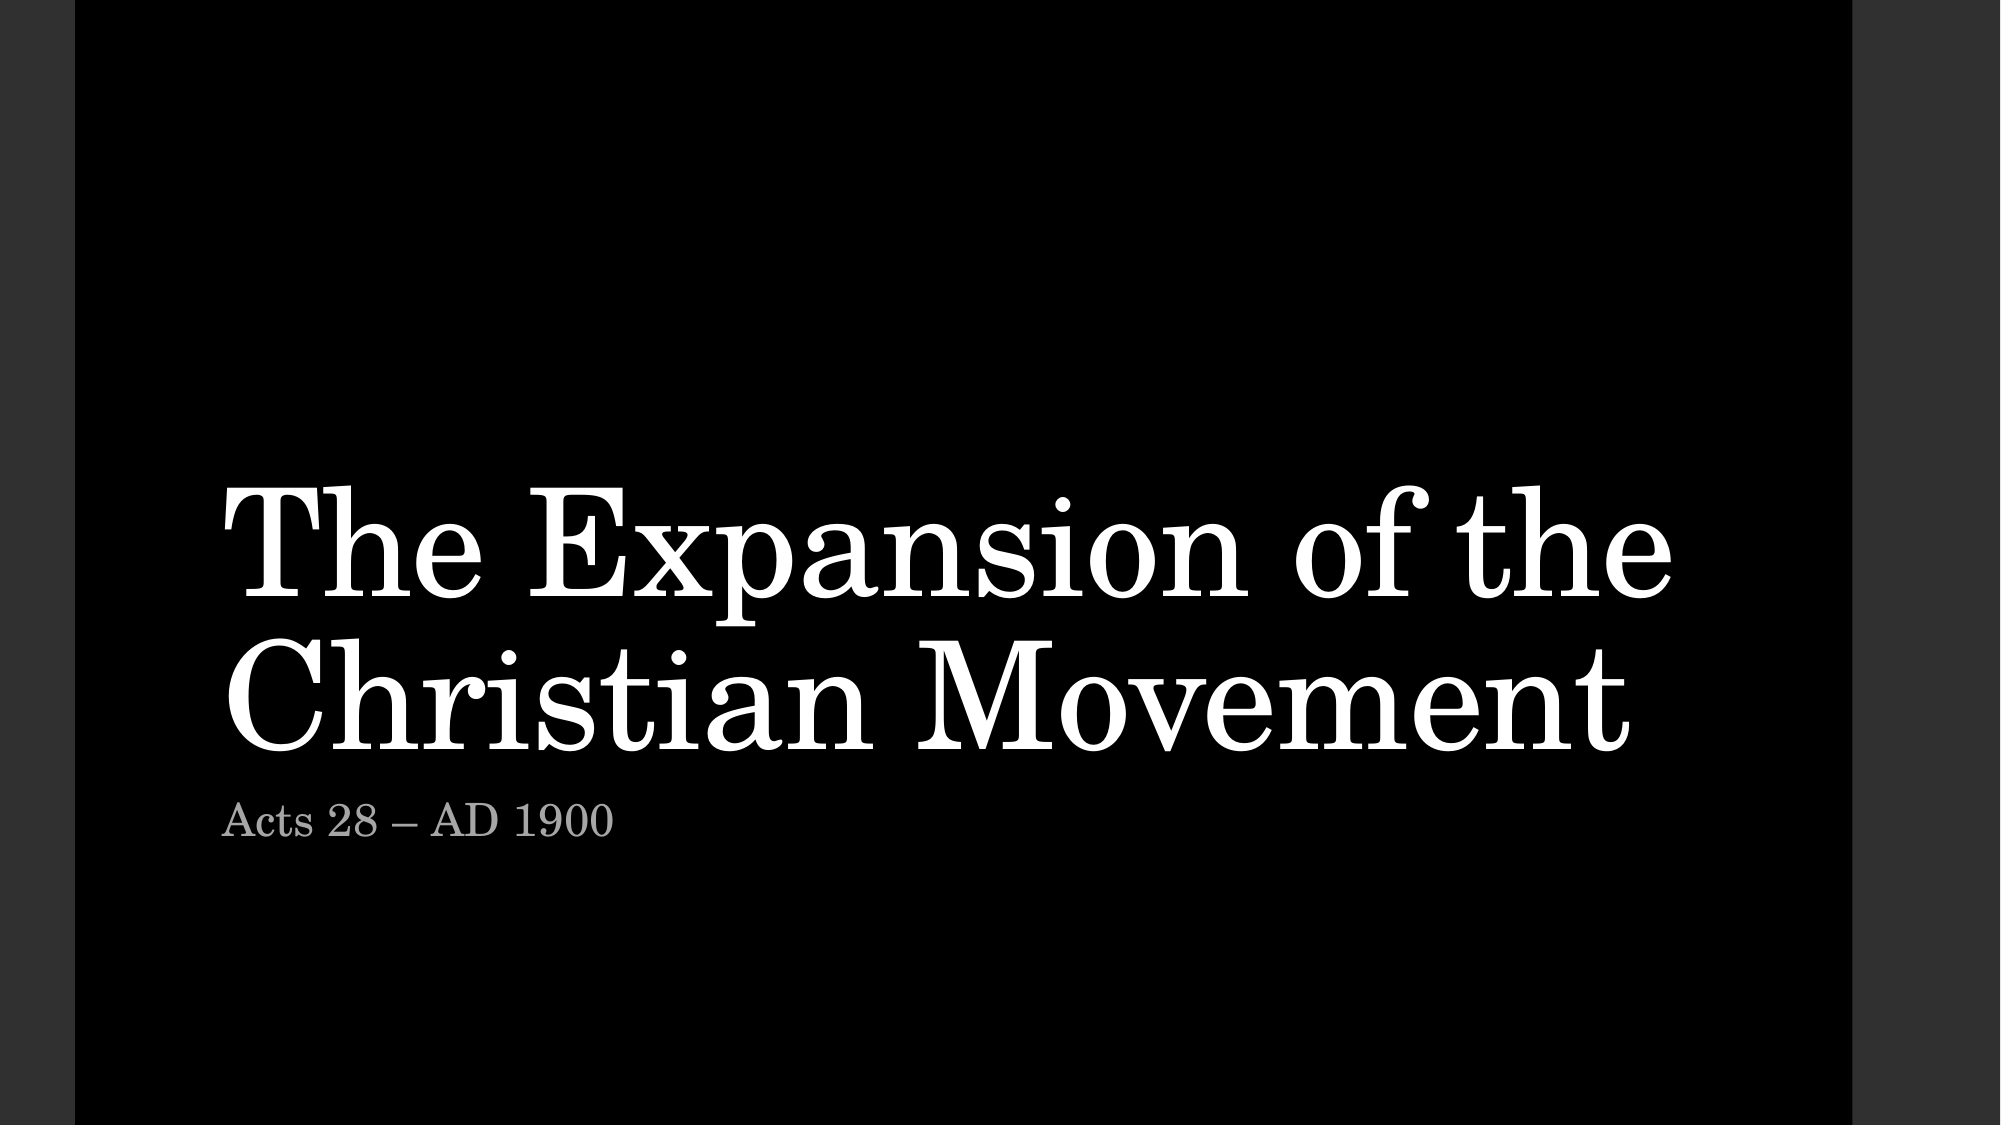

# The Expansion of the Christian Movement
Acts 28 – AD 1900